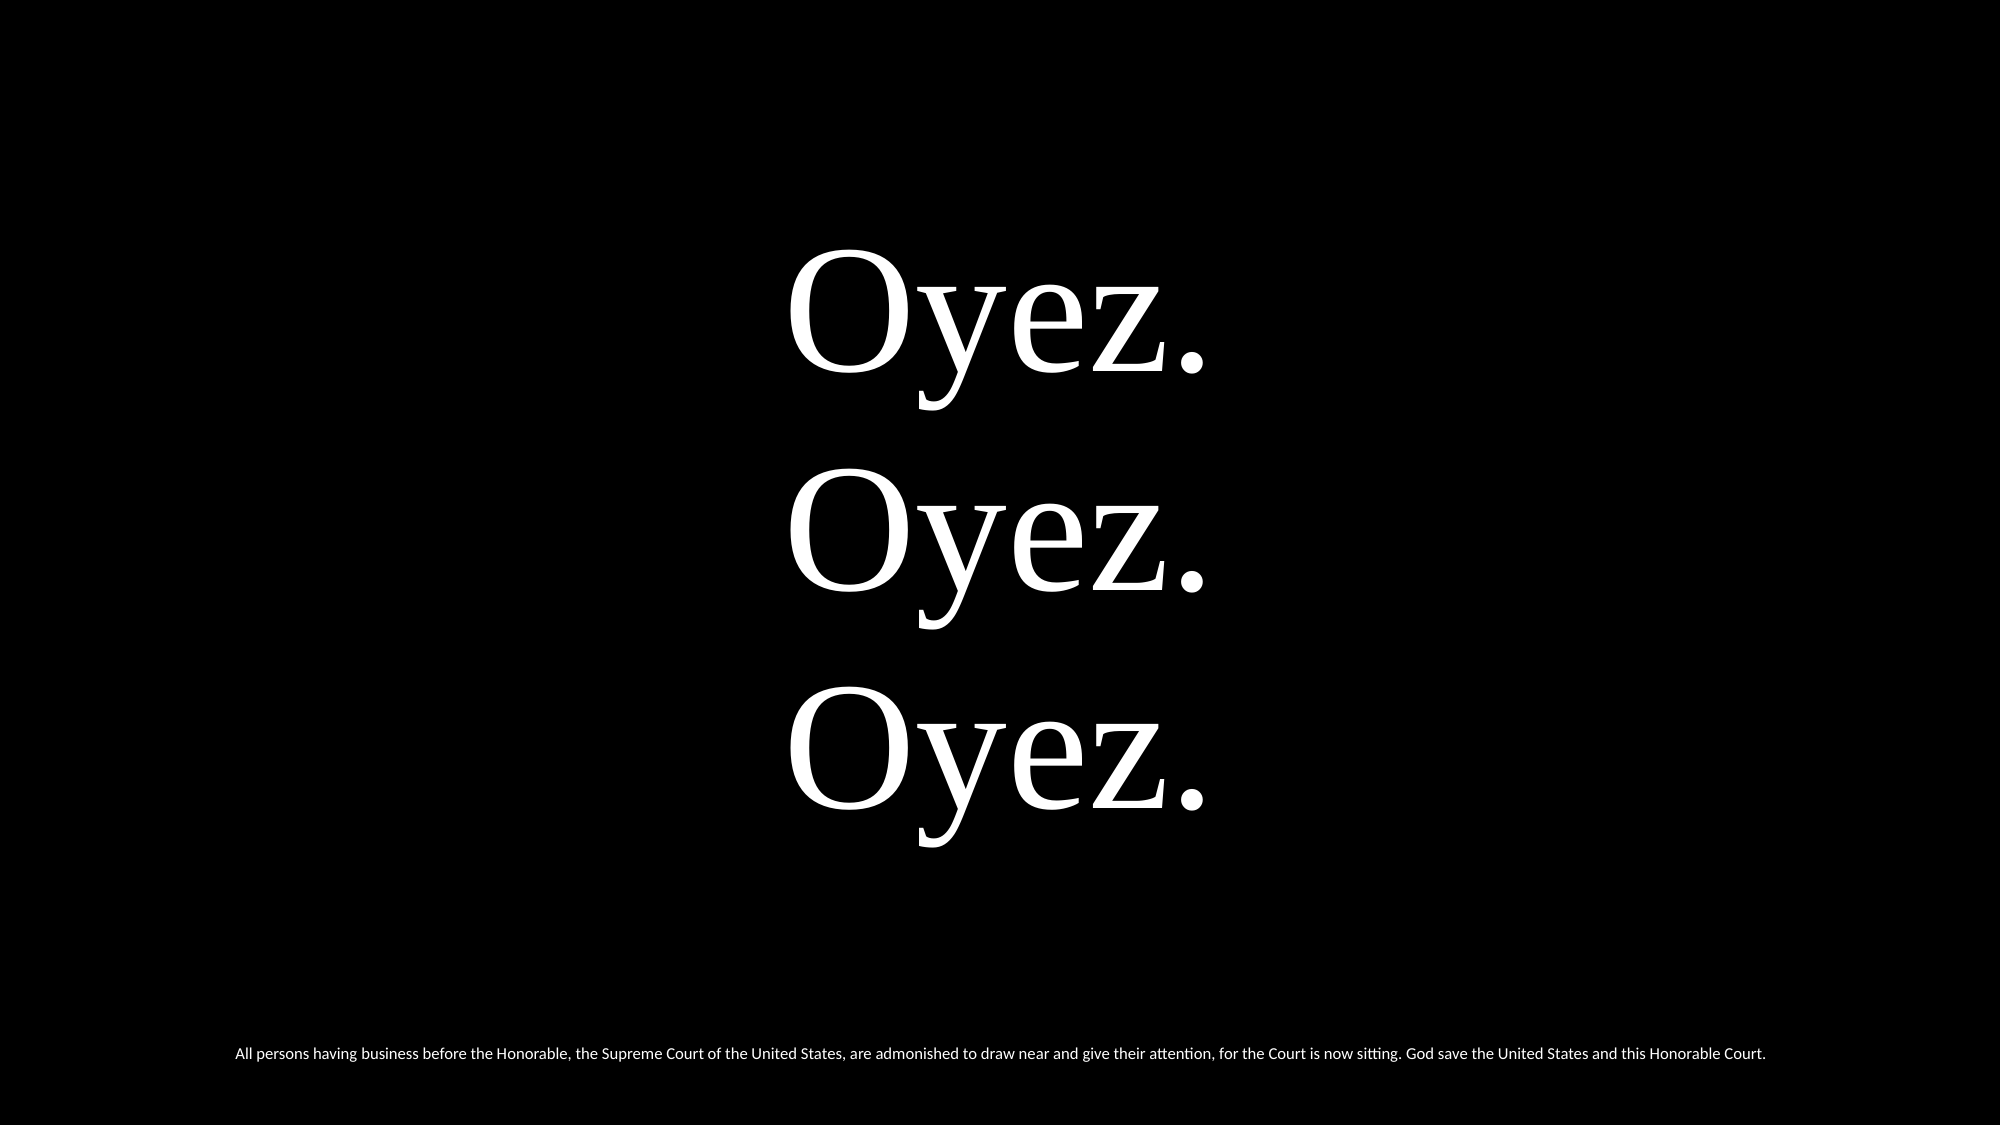

Oyez.
Oyez.
Oyez.
 All persons having business before the Honorable, the Supreme Court of the United States, are admonished to draw near and give their attention, for the Court is now sitting. God save the United States and this Honorable Court.